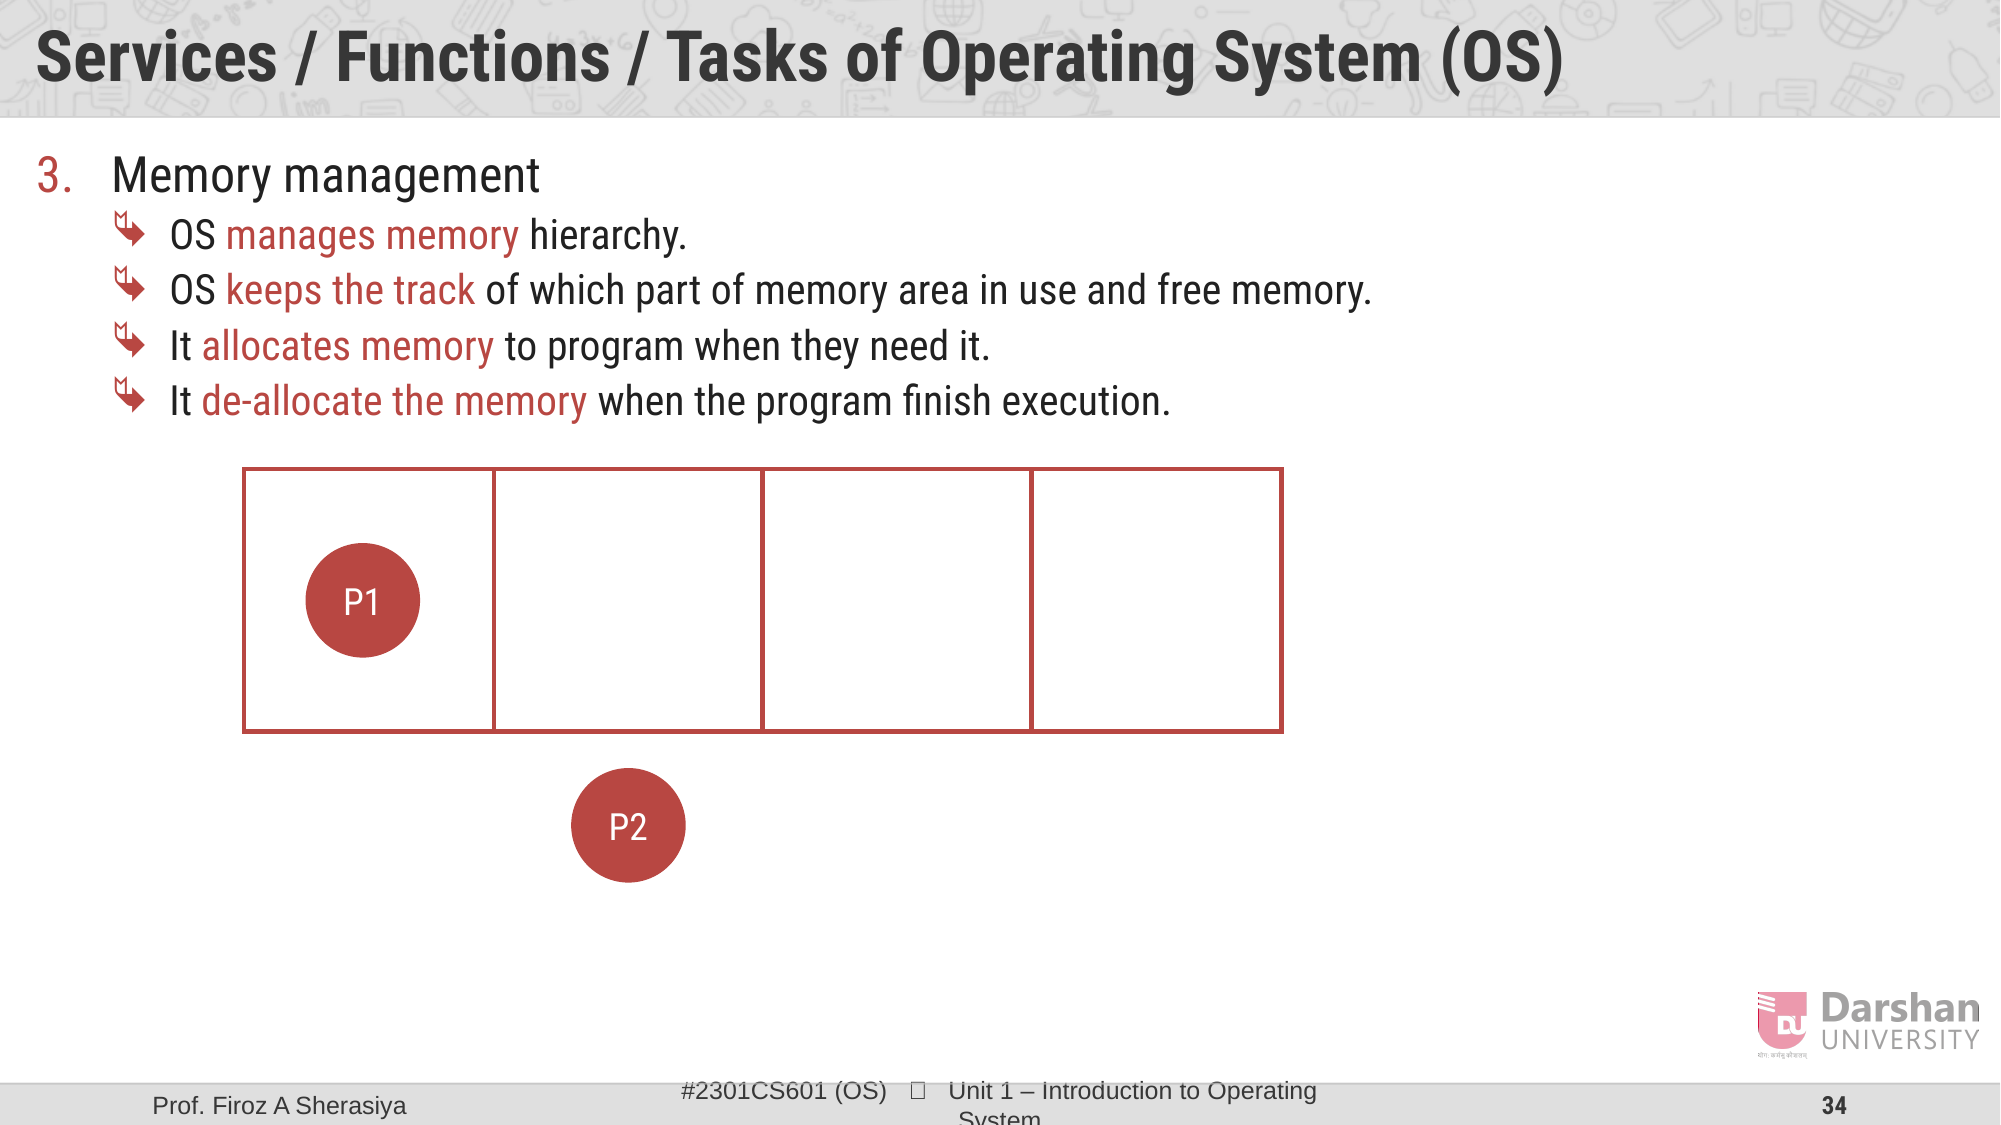

# Services / Functions / Tasks of Operating System (OS)
Memory management
OS manages memory hierarchy.
OS keeps the track of which part of memory area in use and free memory.
It allocates memory to program when they need it.
It de-allocate the memory when the program finish execution.

P1
P2